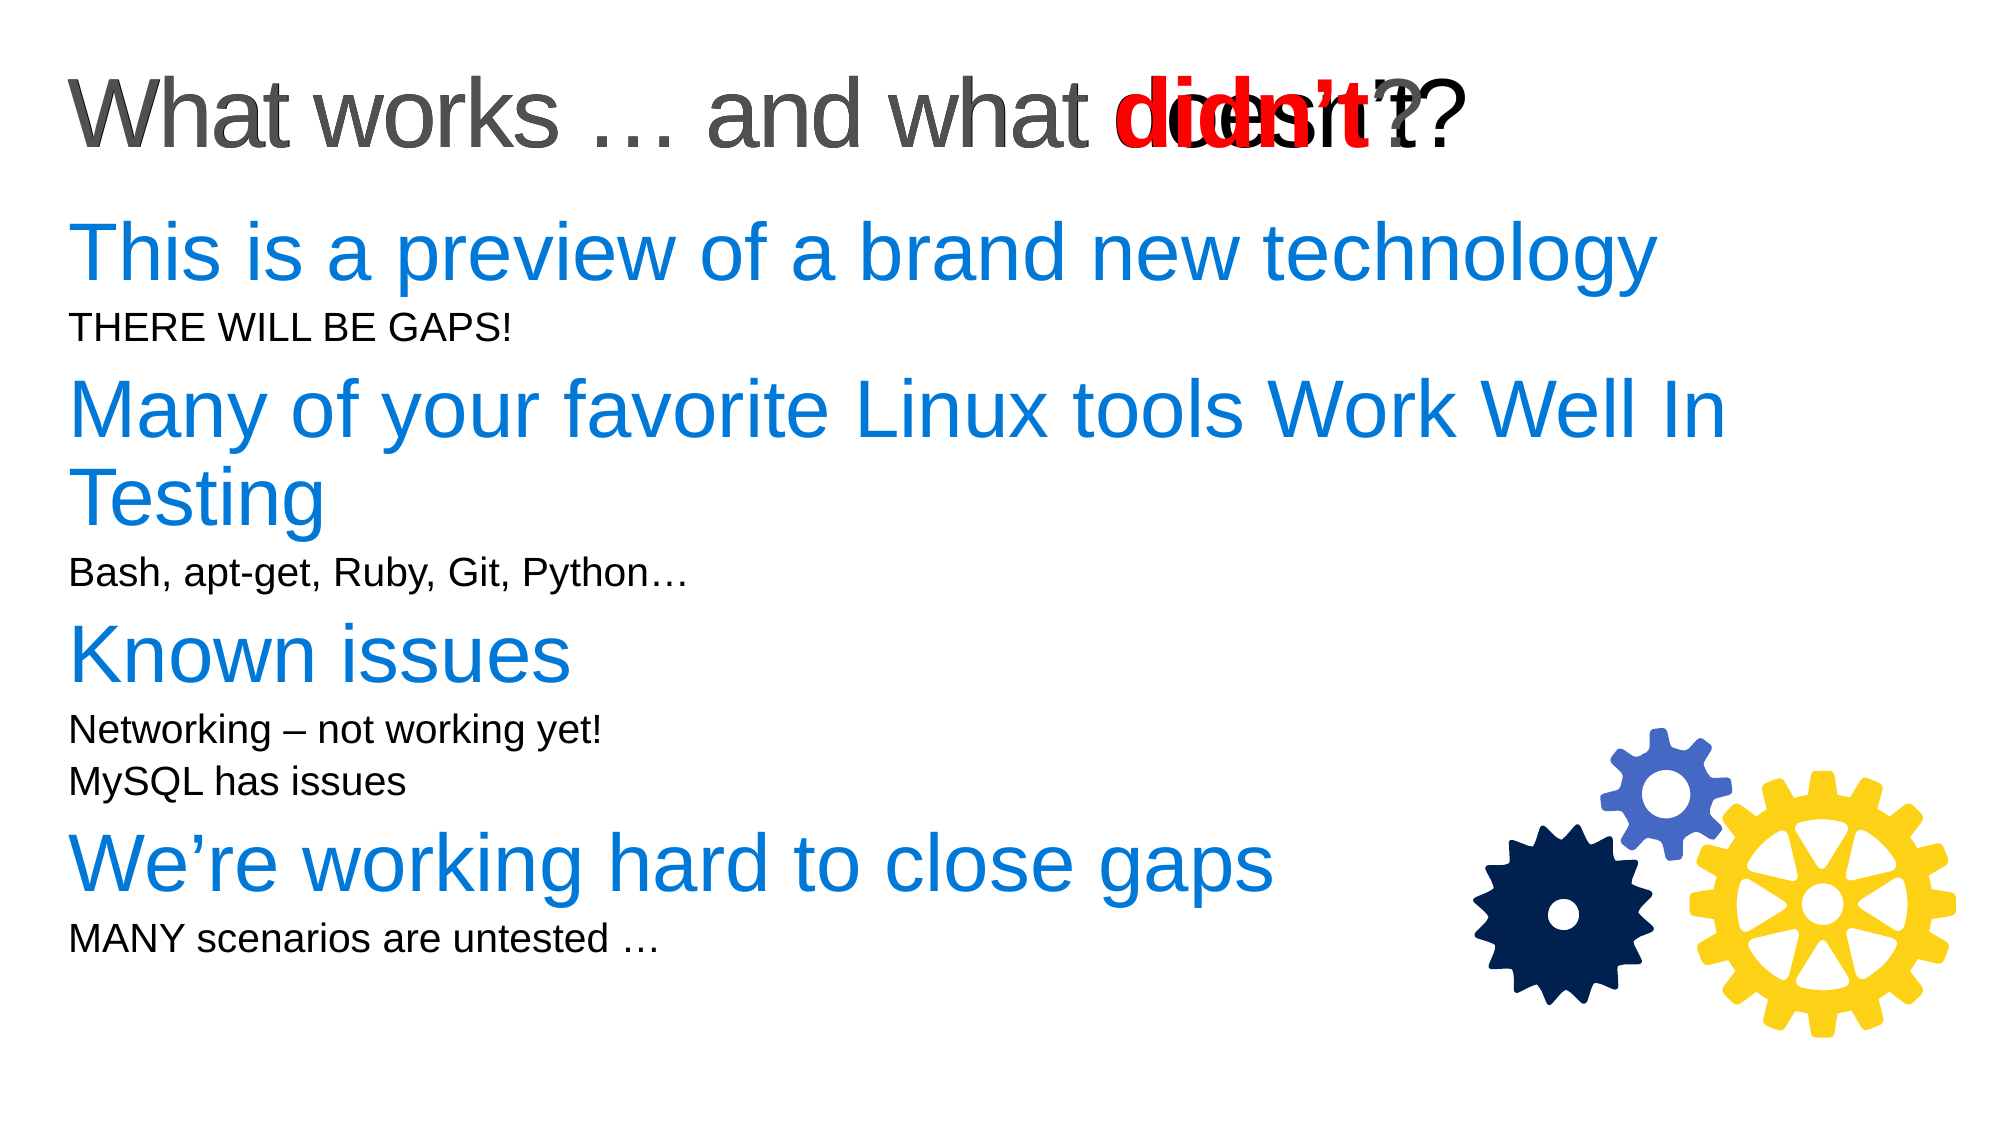

What works … and what didn’t?
# What works … and what doesn’t?
This is a preview of a brand new technology
THERE WILL BE GAPS!
Many of your favorite Linux tools Work Well In Testing
Bash, apt-get, Ruby, Git, Python…
Known issues
Networking – not working yet!
MySQL has issues
We’re working hard to close gaps
MANY scenarios are untested …